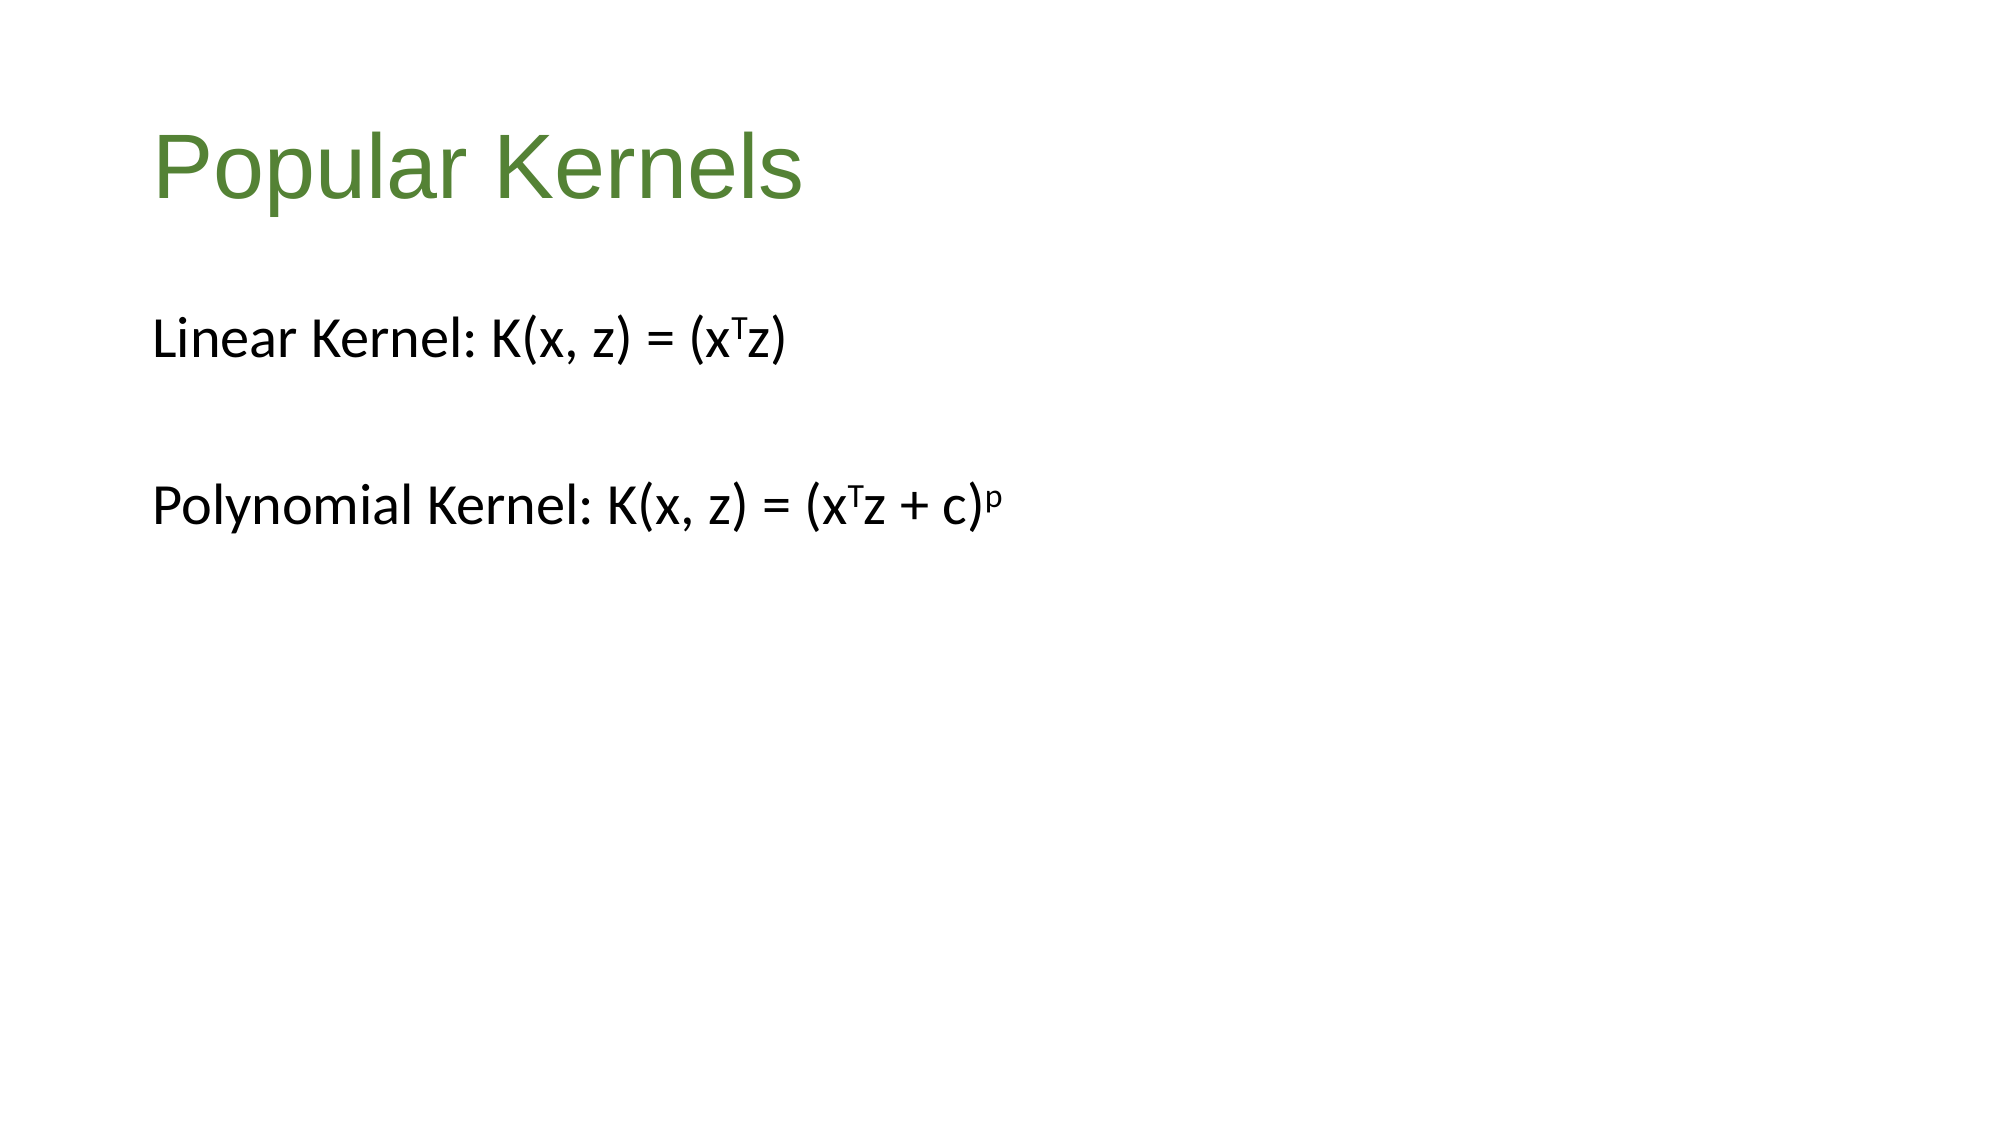

# Popular Kernels
Linear Kernel: K(x, z) = (xTz)

Polynomial Kernel: K(x, z) = (xTz + c)p